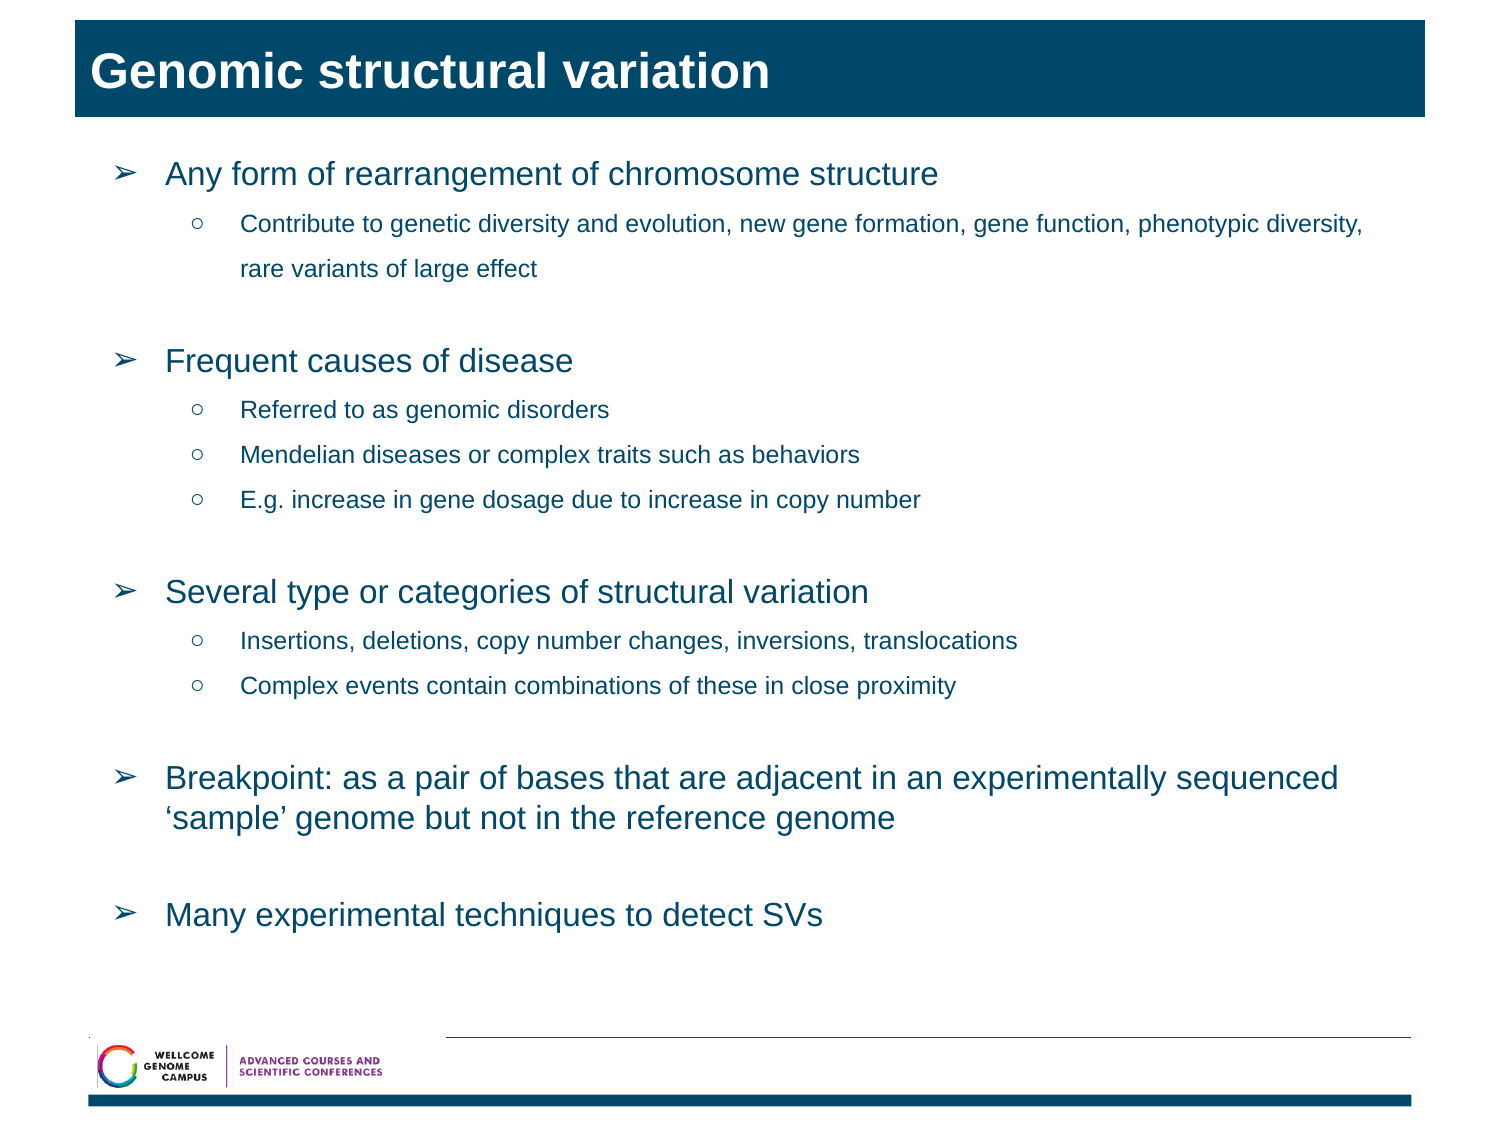

# Genomic structural variation
Any form of rearrangement of chromosome structure
Contribute to genetic diversity and evolution, new gene formation, gene function, phenotypic diversity, rare variants of large effect

Frequent causes of disease
Referred to as genomic disorders
Mendelian diseases or complex traits such as behaviors
E.g. increase in gene dosage due to increase in copy number

Several type or categories of structural variation
Insertions, deletions, copy number changes, inversions, translocations
Complex events contain combinations of these in close proximity

Breakpoint: as a pair of bases that are adjacent in an experimentally sequenced ‘sample’ genome but not in the reference genome

Many experimental techniques to detect SVs